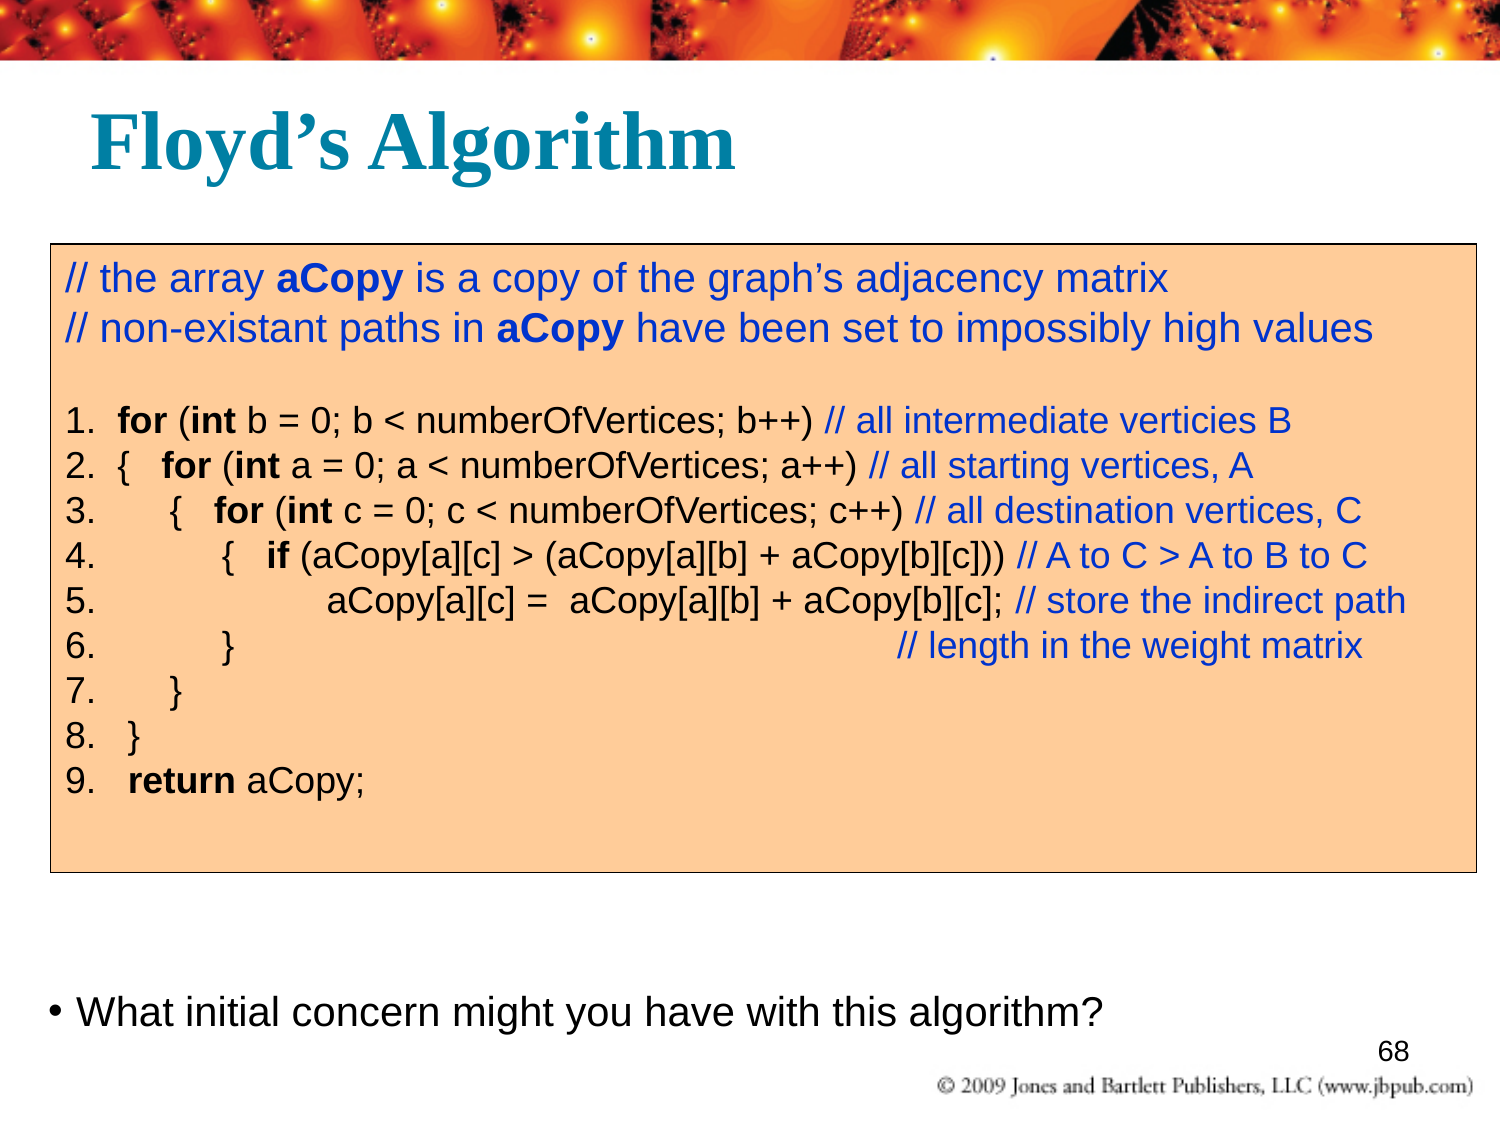

# Floyd’s Algorithm
// the array aCopy is a copy of the graph’s adjacency matrix
// non-existant paths in aCopy have been set to impossibly high values

1.  for (int b = 0; b < numberOfVertices; b++) // all intermediate verticies B
2.  {   for (int a = 0; a < numberOfVertices; a++) // all starting vertices, A
3.       {   for (int c = 0; c < numberOfVertices; c++) // all destination vertices, C
4.            {   if (aCopy[a][c] > (aCopy[a][b] + aCopy[b][c])) // A to C > A to B to C
5.                      aCopy[a][c] =  aCopy[a][b] + aCopy[b][c]; // store the indirect path
6.            }			                               // length in the weight matrix
7.       }
8.   }
9.   return aCopy;

What initial concern might you have with this algorithm?
68